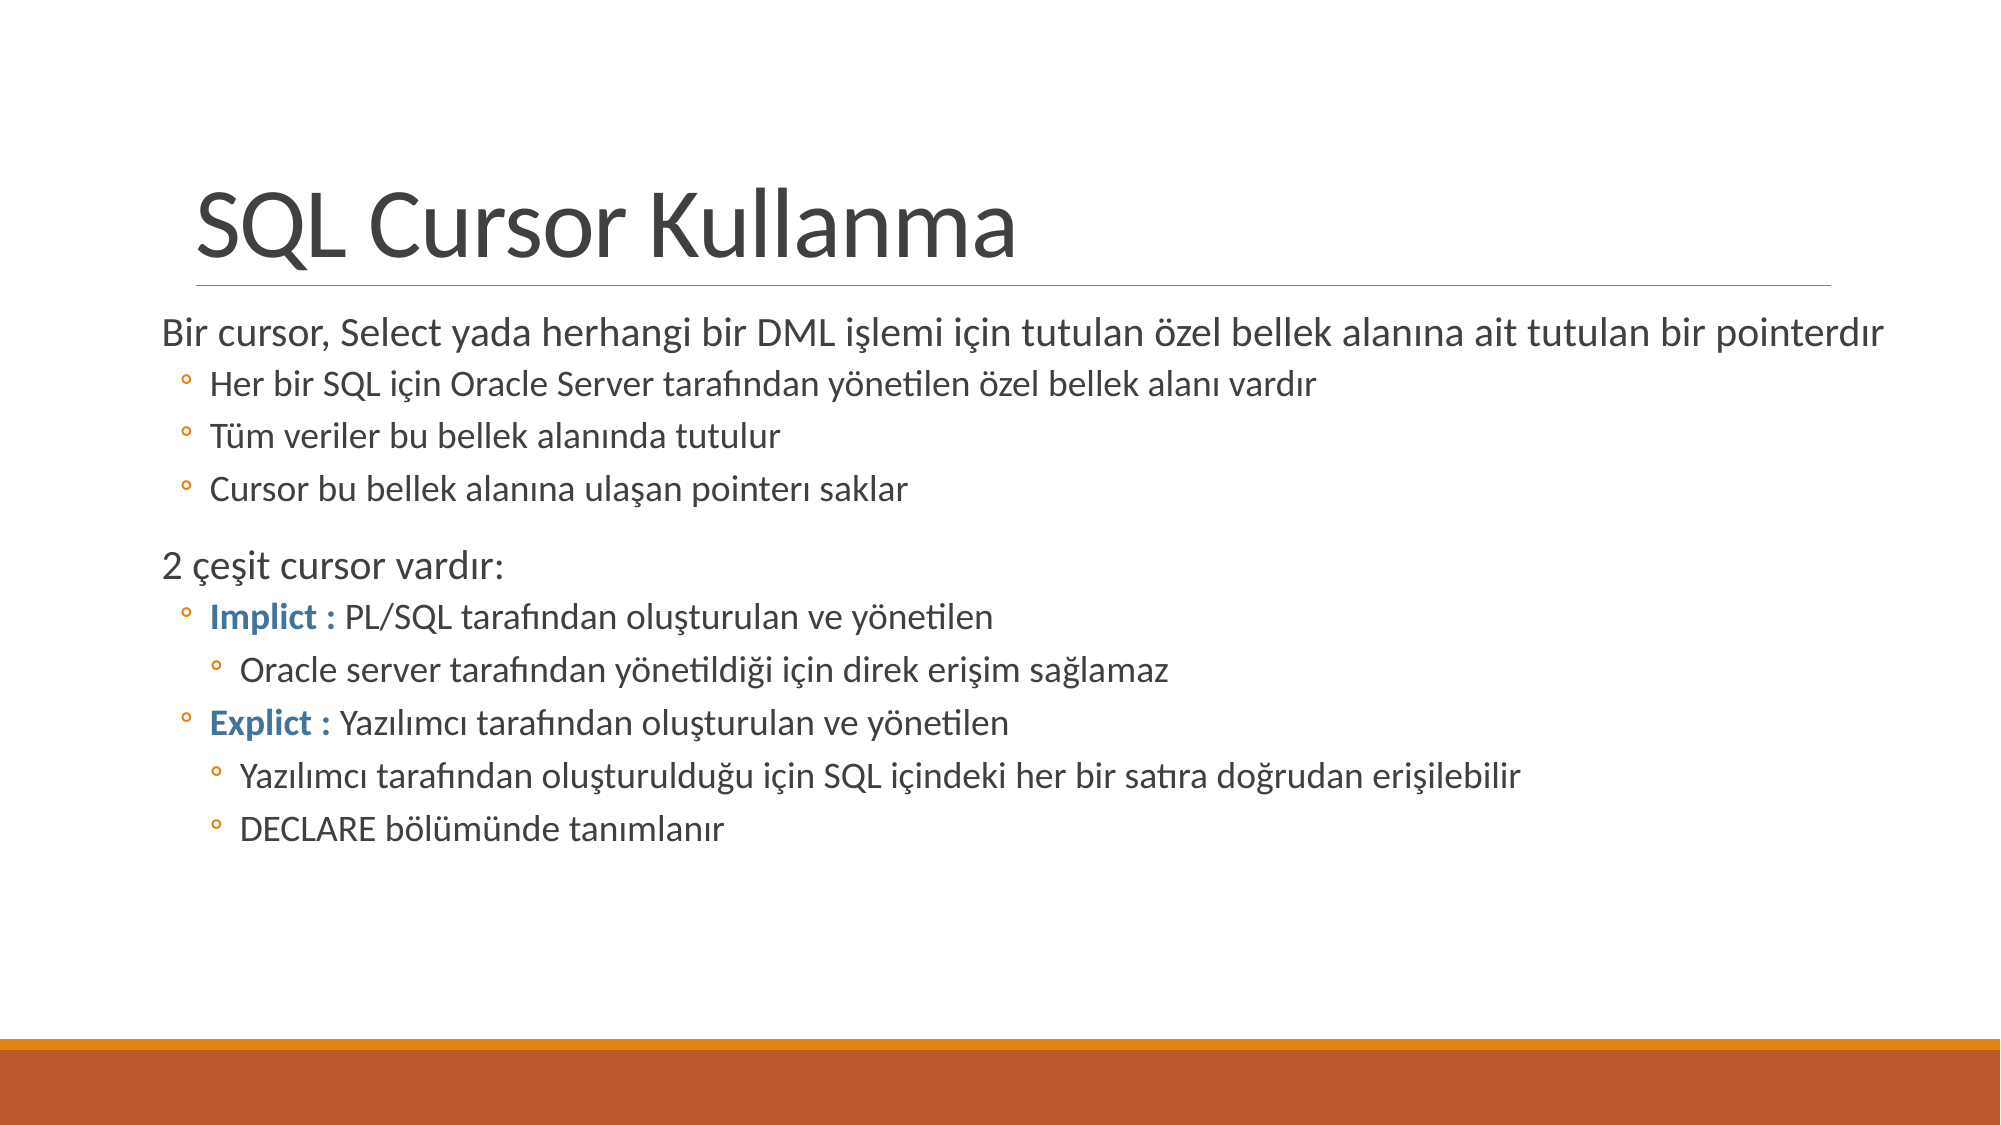

# SQL Cursor Kullanma
Bir cursor, Select yada herhangi bir DML işlemi için tutulan özel bellek alanına ait tutulan bir pointerdır
Her bir SQL için Oracle Server tarafından yönetilen özel bellek alanı vardır
Tüm veriler bu bellek alanında tutulur
Cursor bu bellek alanına ulaşan pointerı saklar
2 çeşit cursor vardır:
Implict : PL/SQL tarafından oluşturulan ve yönetilen
Oracle server tarafından yönetildiği için direk erişim sağlamaz
Explict : Yazılımcı tarafından oluşturulan ve yönetilen
Yazılımcı tarafından oluşturulduğu için SQL içindeki her bir satıra doğrudan erişilebilir
DECLARE bölümünde tanımlanır